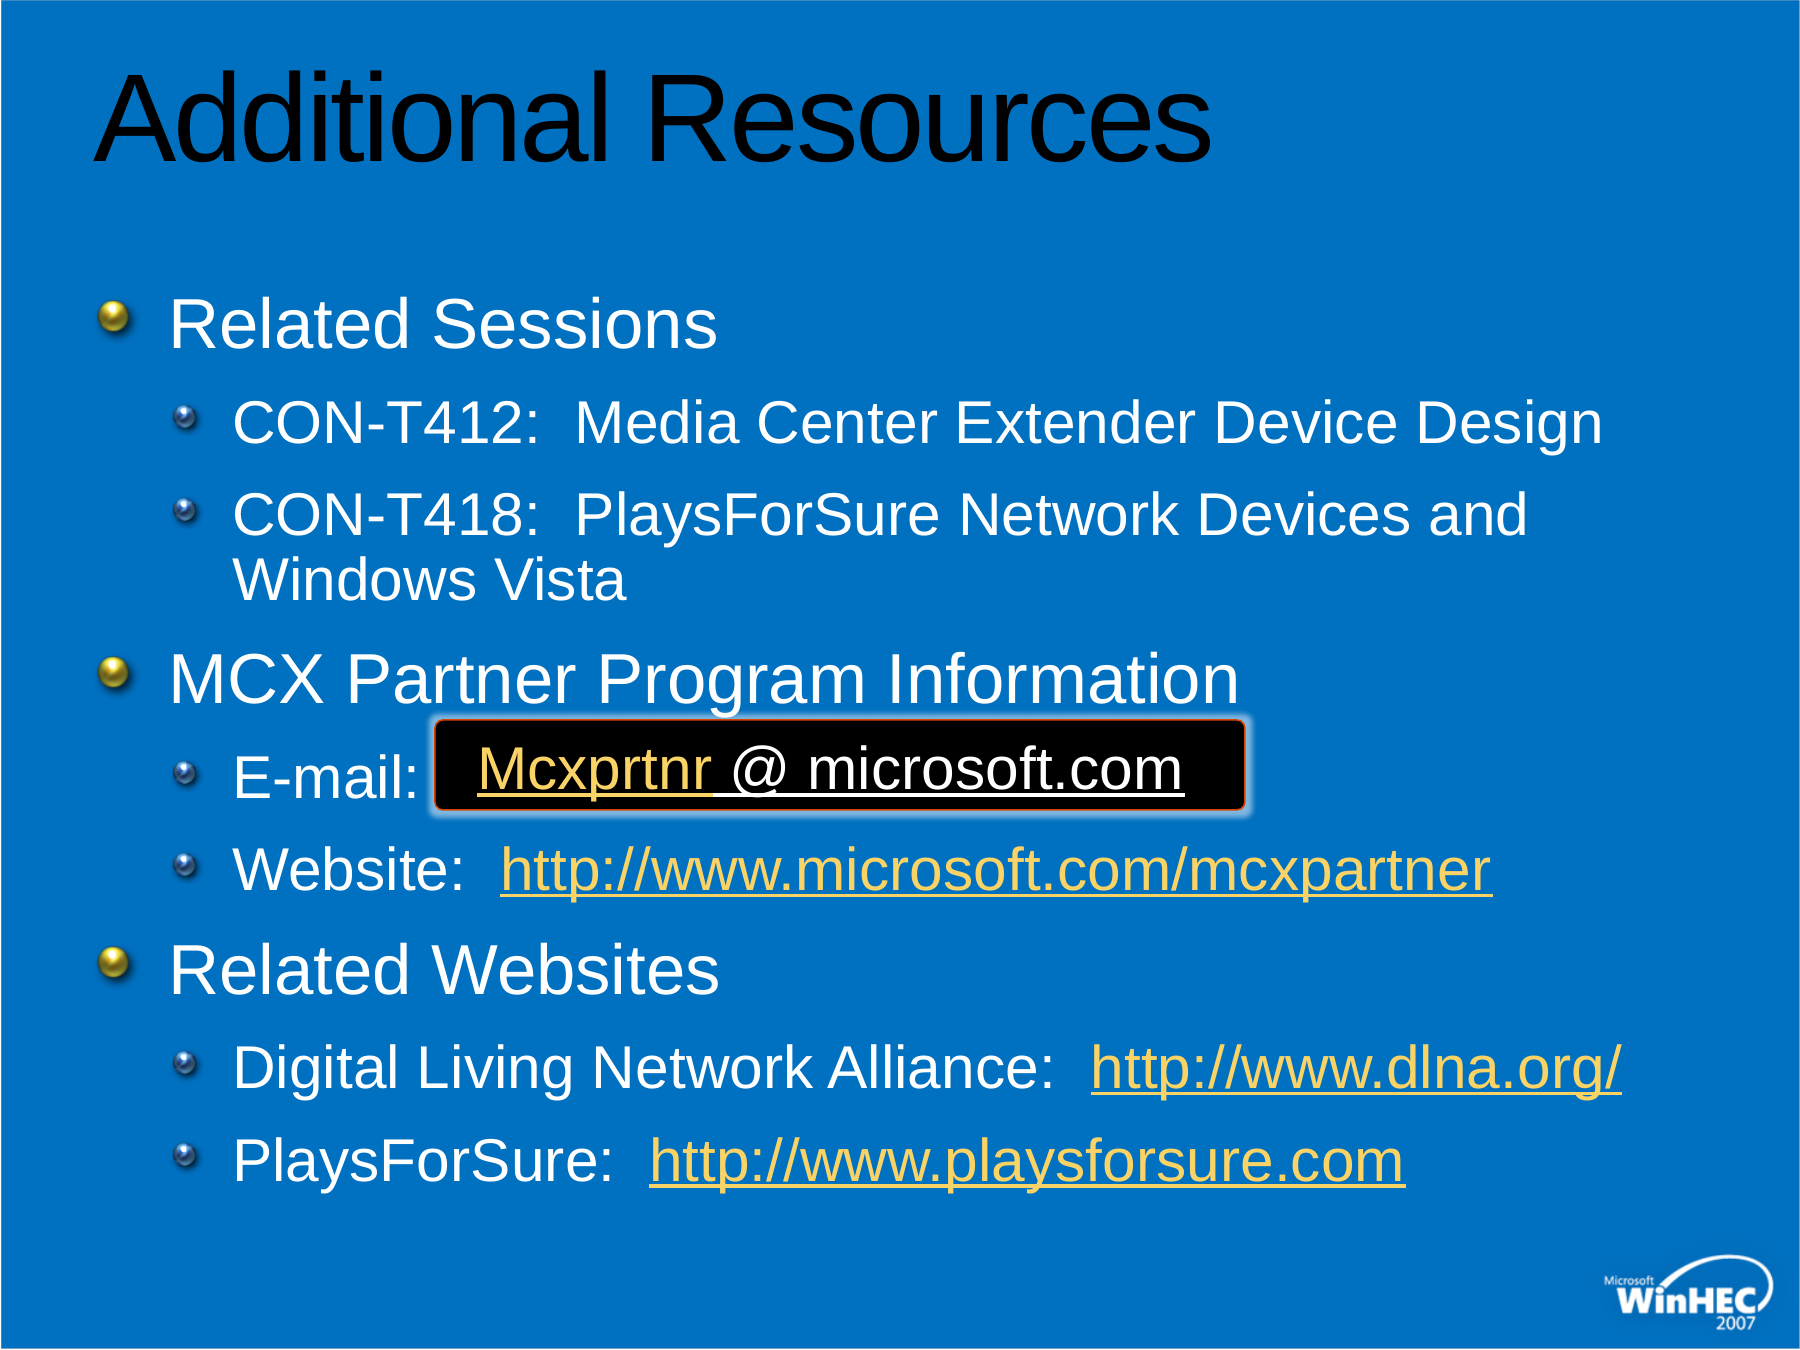

# Additional Resources
Related Sessions
CON-T412:  Media Center Extender Device Design
CON-T418:  PlaysForSure Network Devices and Windows Vista
MCX Partner Program Information
E-mail:
Website:  http://www.microsoft.com/mcxpartner
Related Websites
Digital Living Network Alliance:  http://www.dlna.org/
PlaysForSure:  http://www.playsforsure.com

Mcxprtnr @ microsoft.com